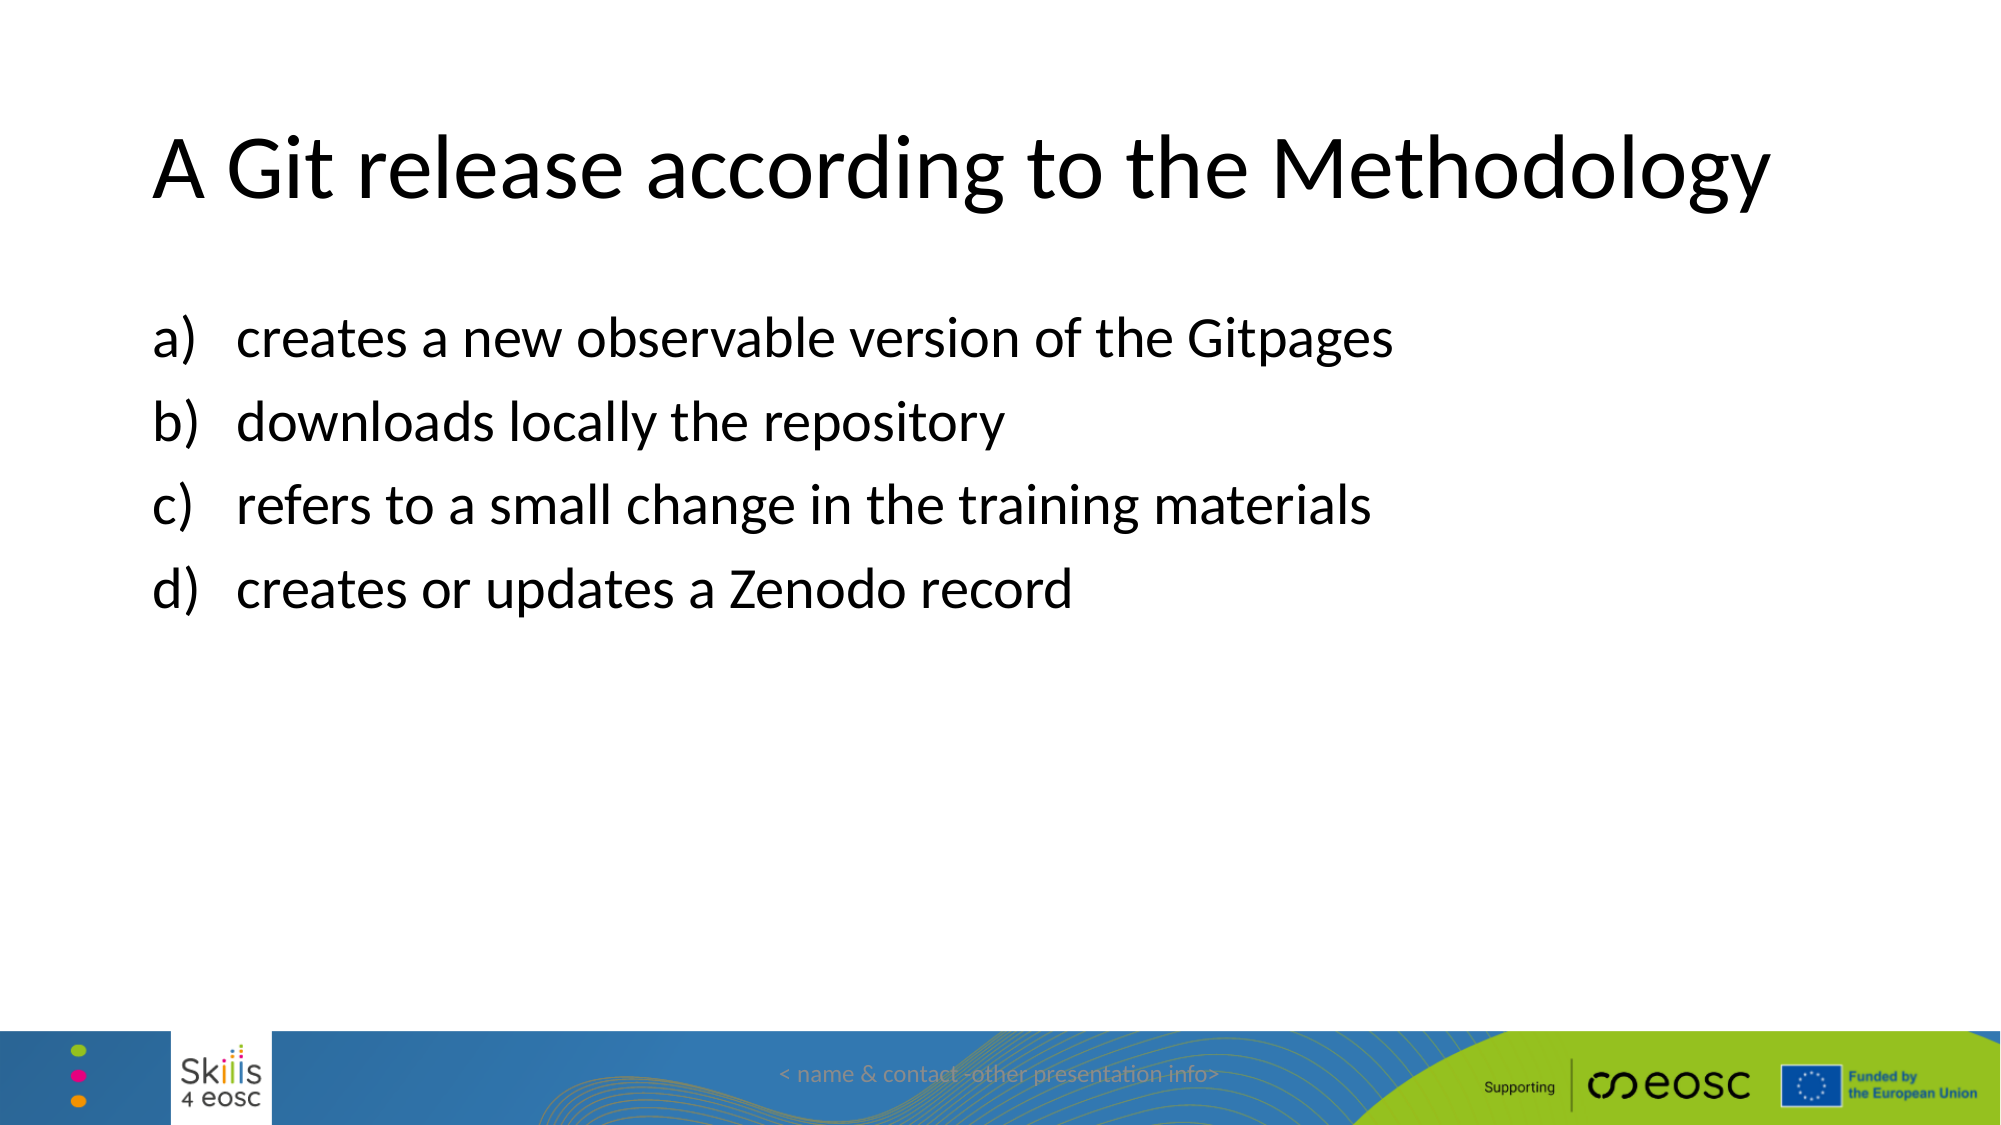

# A Git release according to the Methodology
creates a new observable version of the Gitpages
downloads locally the repository
refers to a small change in the training materials
creates or updates a Zenodo record
< name & contact -other presentation info>